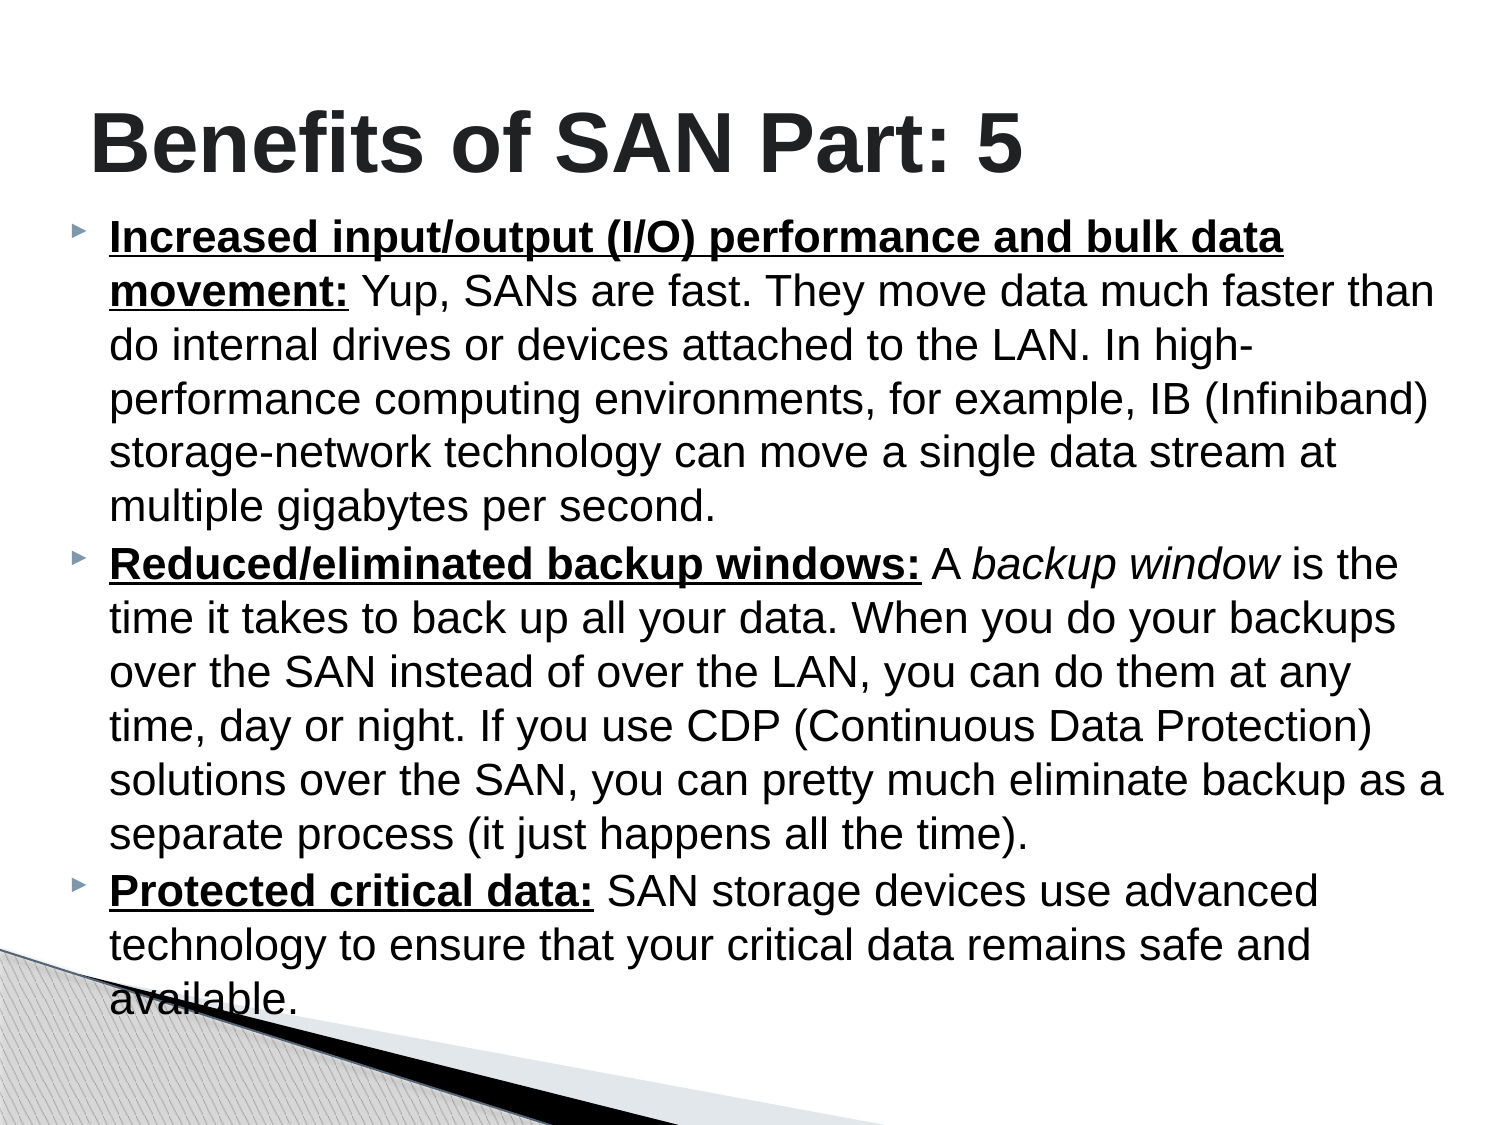

# Benefits of SAN Part: 5
Increased input/output (I/O) performance and bulk data movement: Yup, SANs are fast. They move data much faster than do internal drives or devices attached to the LAN. In high-performance computing environments, for example, IB (Infiniband) storage-network technology can move a single data stream at multiple gigabytes per second.
Reduced/eliminated backup windows: A backup window is the time it takes to back up all your data. When you do your backups over the SAN instead of over the LAN, you can do them at any time, day or night. If you use CDP (Continuous Data Protection) solutions over the SAN, you can pretty much eliminate backup as a separate process (it just happens all the time).
Protected critical data: SAN storage devices use advanced technology to ensure that your critical data remains safe and available.